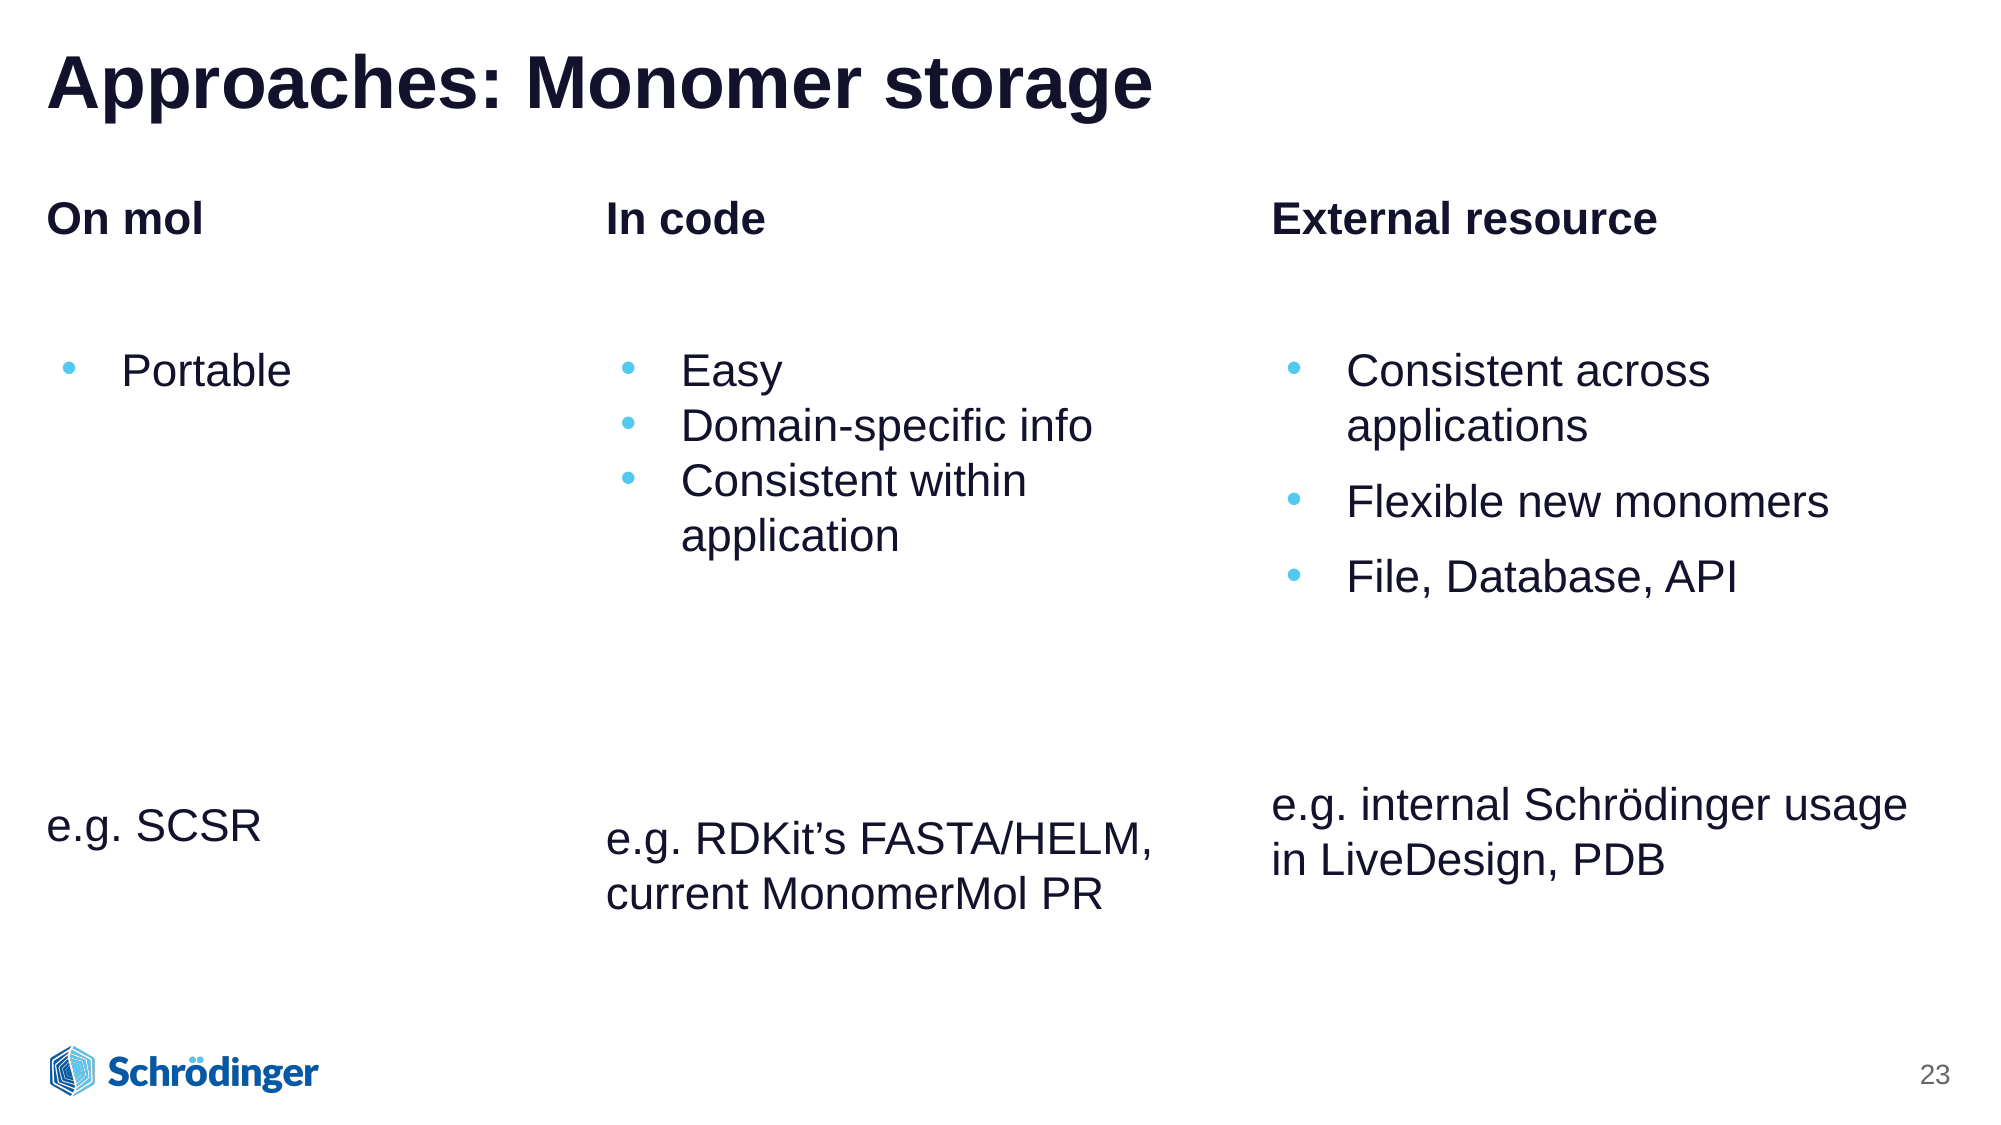

# Approaches: Monomer storage

On mol

Portable

e.g. SCSR
In code

Easy
Domain-specific info
Consistent within application

e.g. RDKit’s FASTA/HELM, current MonomerMol PR
External resource

Consistent across applications
Flexible new monomers
File, Database, API

e.g. internal Schrödinger usage in LiveDesign, PDB